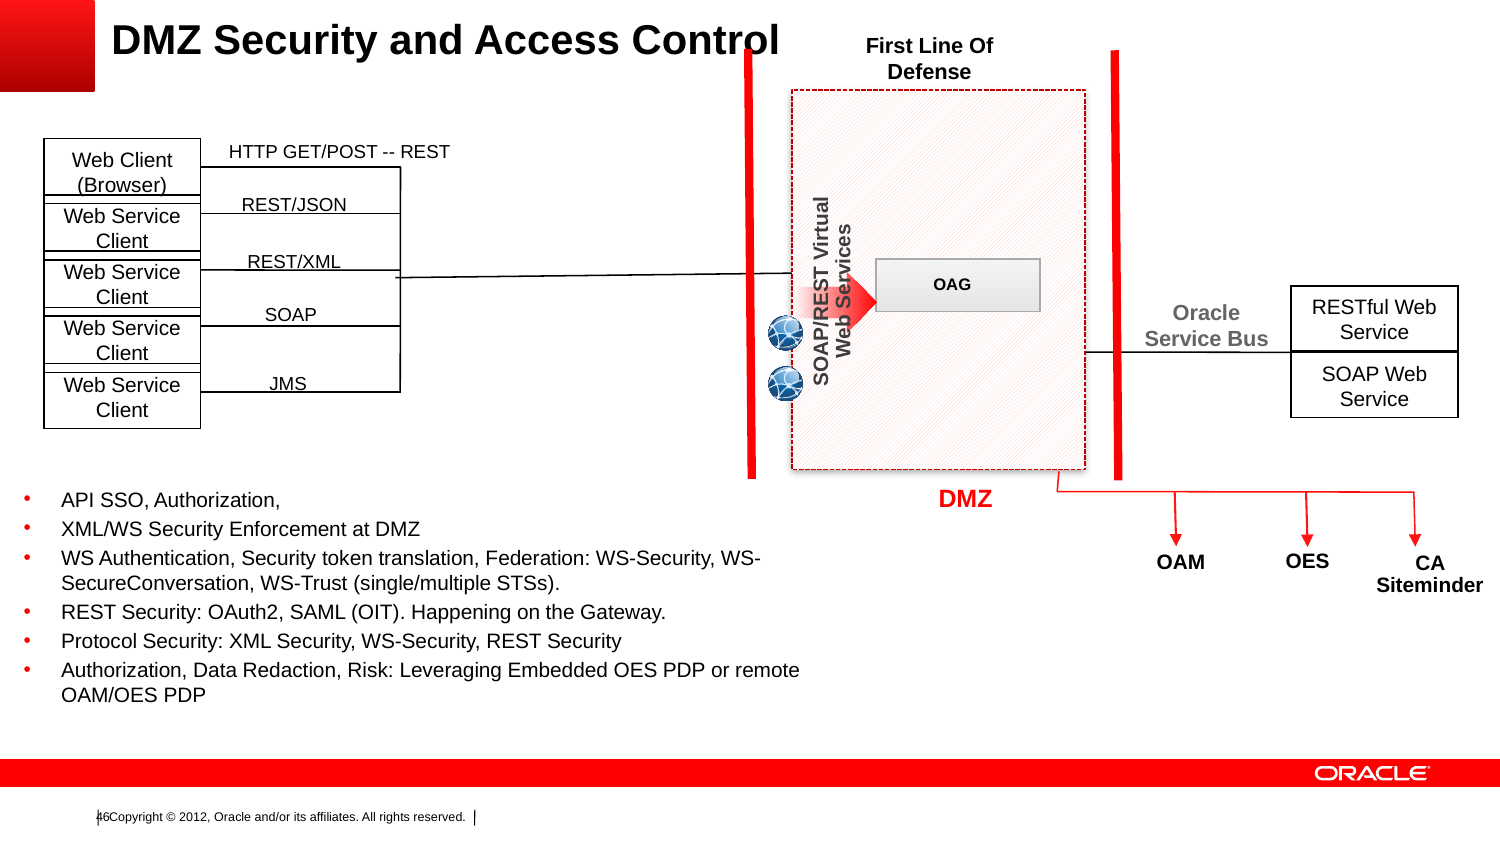

# DMZ Security and Access Control
First Line Of Defense

HTTP GET/POST -- REST
Web Client (Browser)
REST/JSON
Web Service Client
REST/XML
Web Service Client
OAG
SOAP/REST Virtual Web Services

RESTful Web Service
SOAP
Oracle Service Bus
Web Service Client

SOAP Web Service
Web Service Client
JMS

DMZ
API SSO, Authorization,
XML/WS Security Enforcement at DMZ
WS Authentication, Security token translation, Federation: WS-Security, WS-SecureConversation, WS-Trust (single/multiple STSs).
REST Security: OAuth2, SAML (OIT). Happening on the Gateway.
Protocol Security: XML Security, WS-Security, REST Security
Authorization, Data Redaction, Risk: Leveraging Embedded OES PDP or remote OAM/OES PDP

OES
OAM
CA Siteminder